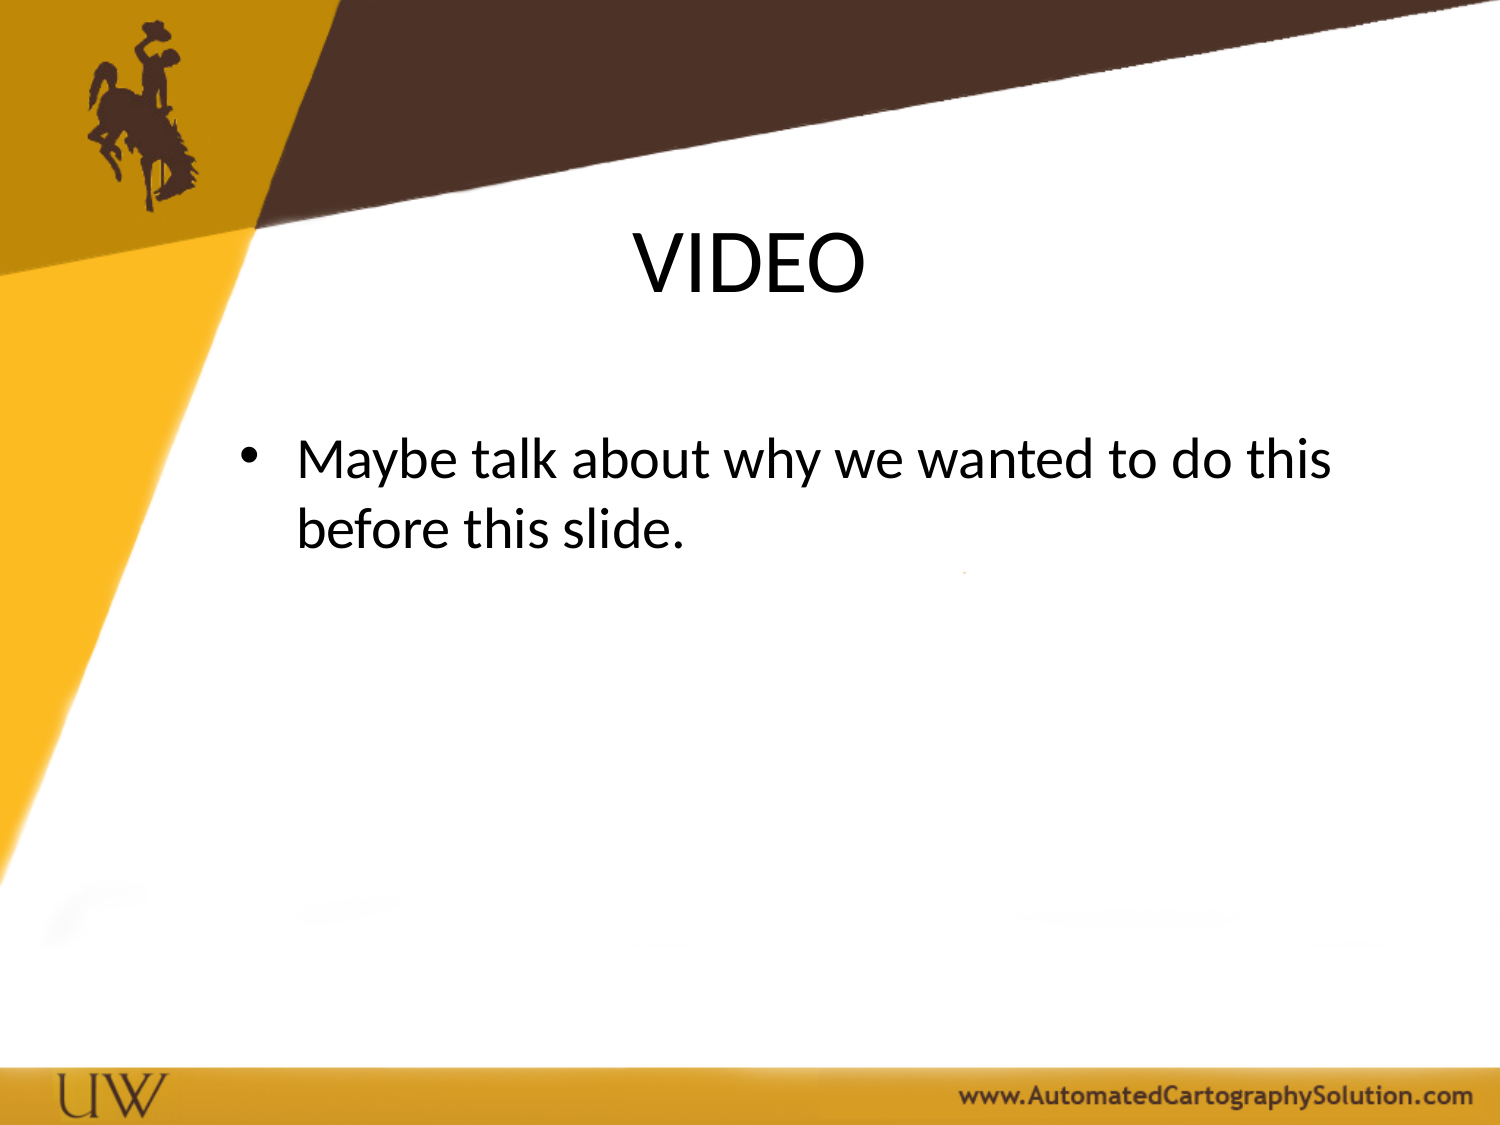

VIDEO
Maybe talk about why we wanted to do this before this slide.